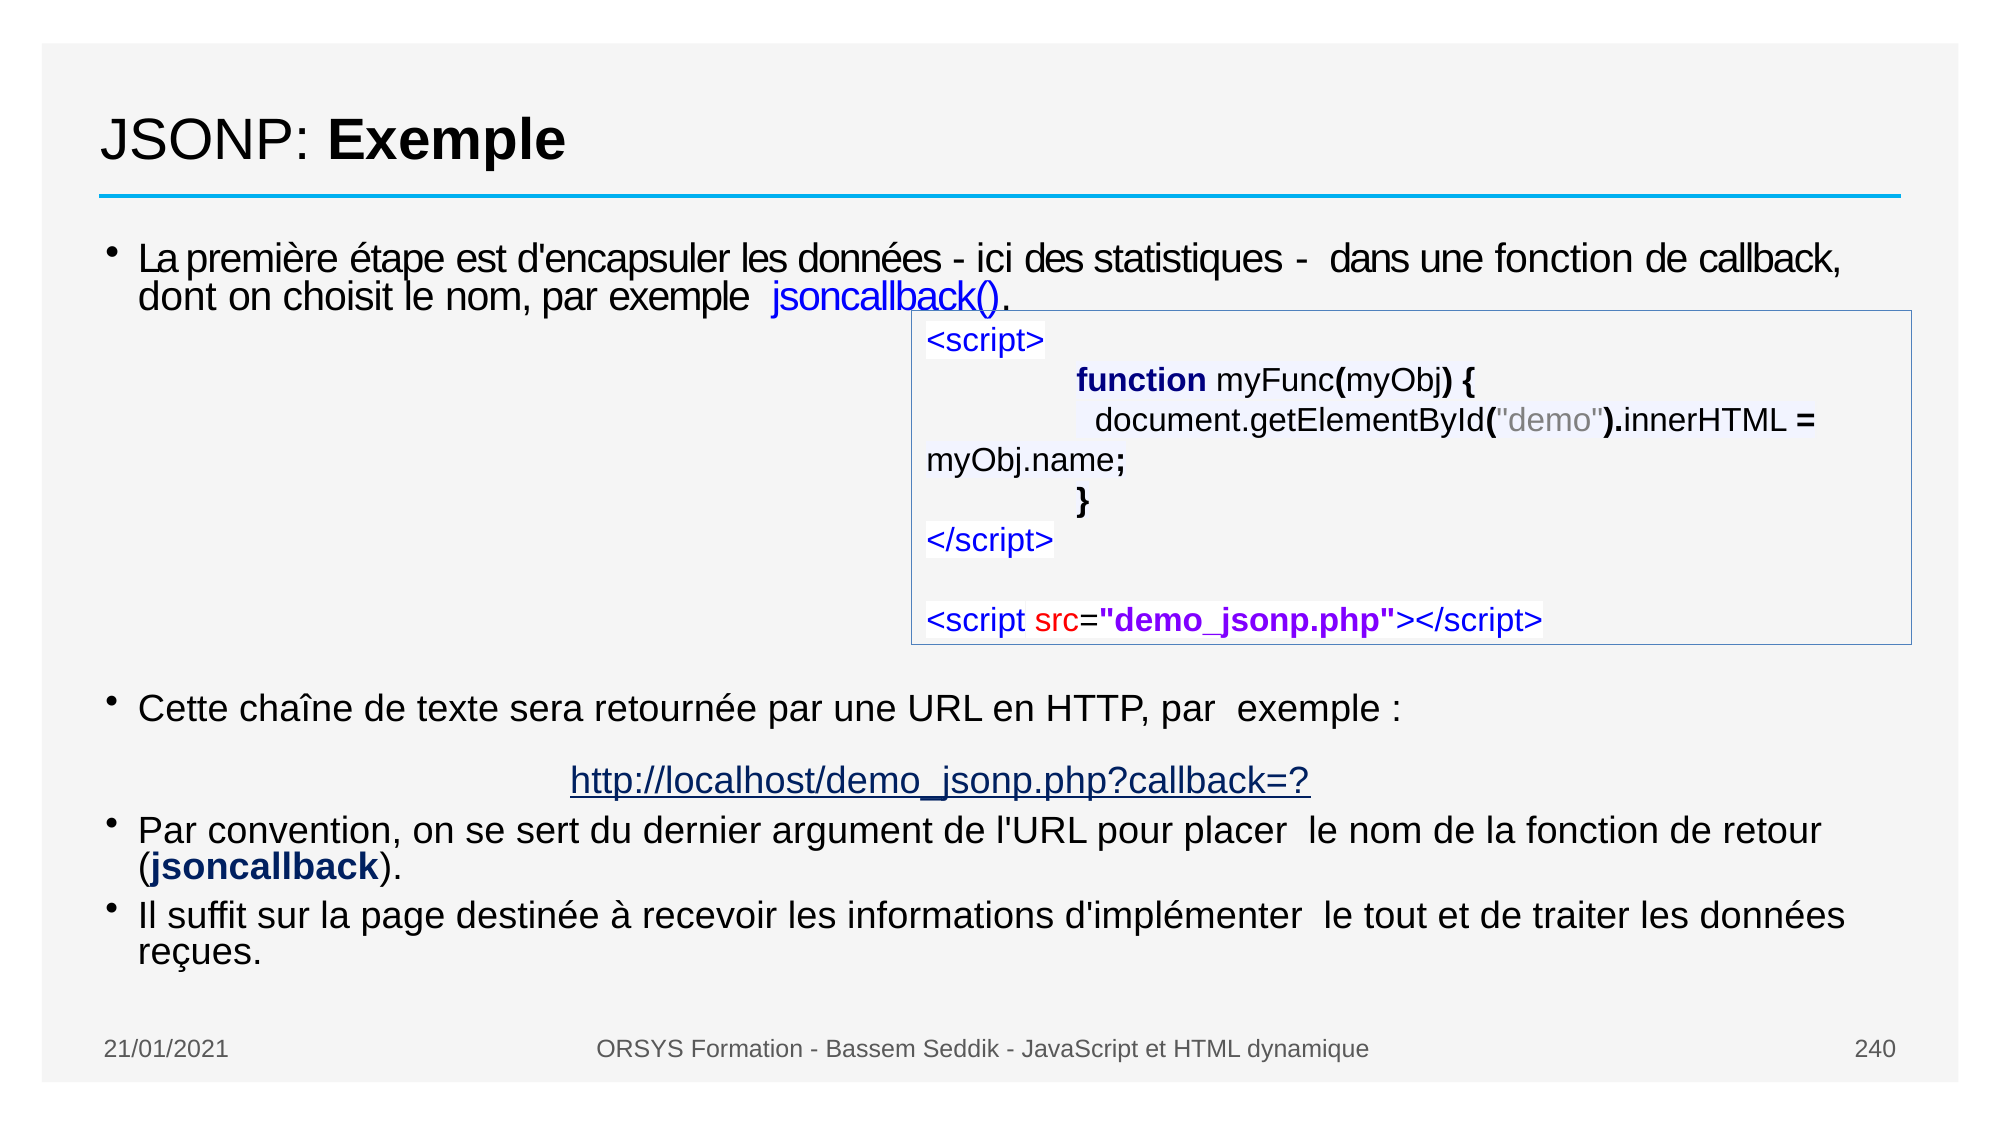

# JSONP: Exemple
La première étape est d'encapsuler les données - ici des statistiques -  dans une fonction de callback, dont on choisit le nom, par exemple  jsoncallback().

Cette chaîne de texte sera retournée par une URL en HTTP, par  exemple :
http://localhost/demo_jsonp.php?callback=?
Par convention, on se sert du dernier argument de l'URL pour placer  le nom de la fonction de retour (jsoncallback).
Il suffit sur la page destinée à recevoir les informations d'implémenter  le tout et de traiter les données reçues.

<script>
	function myFunc(myObj) {
	  document.getElementById("demo").innerHTML = myObj.name;
	}
</script>

<script src="demo_jsonp.php"></script>
21/01/2021
ORSYS Formation - Bassem Seddik - JavaScript et HTML dynamique
240